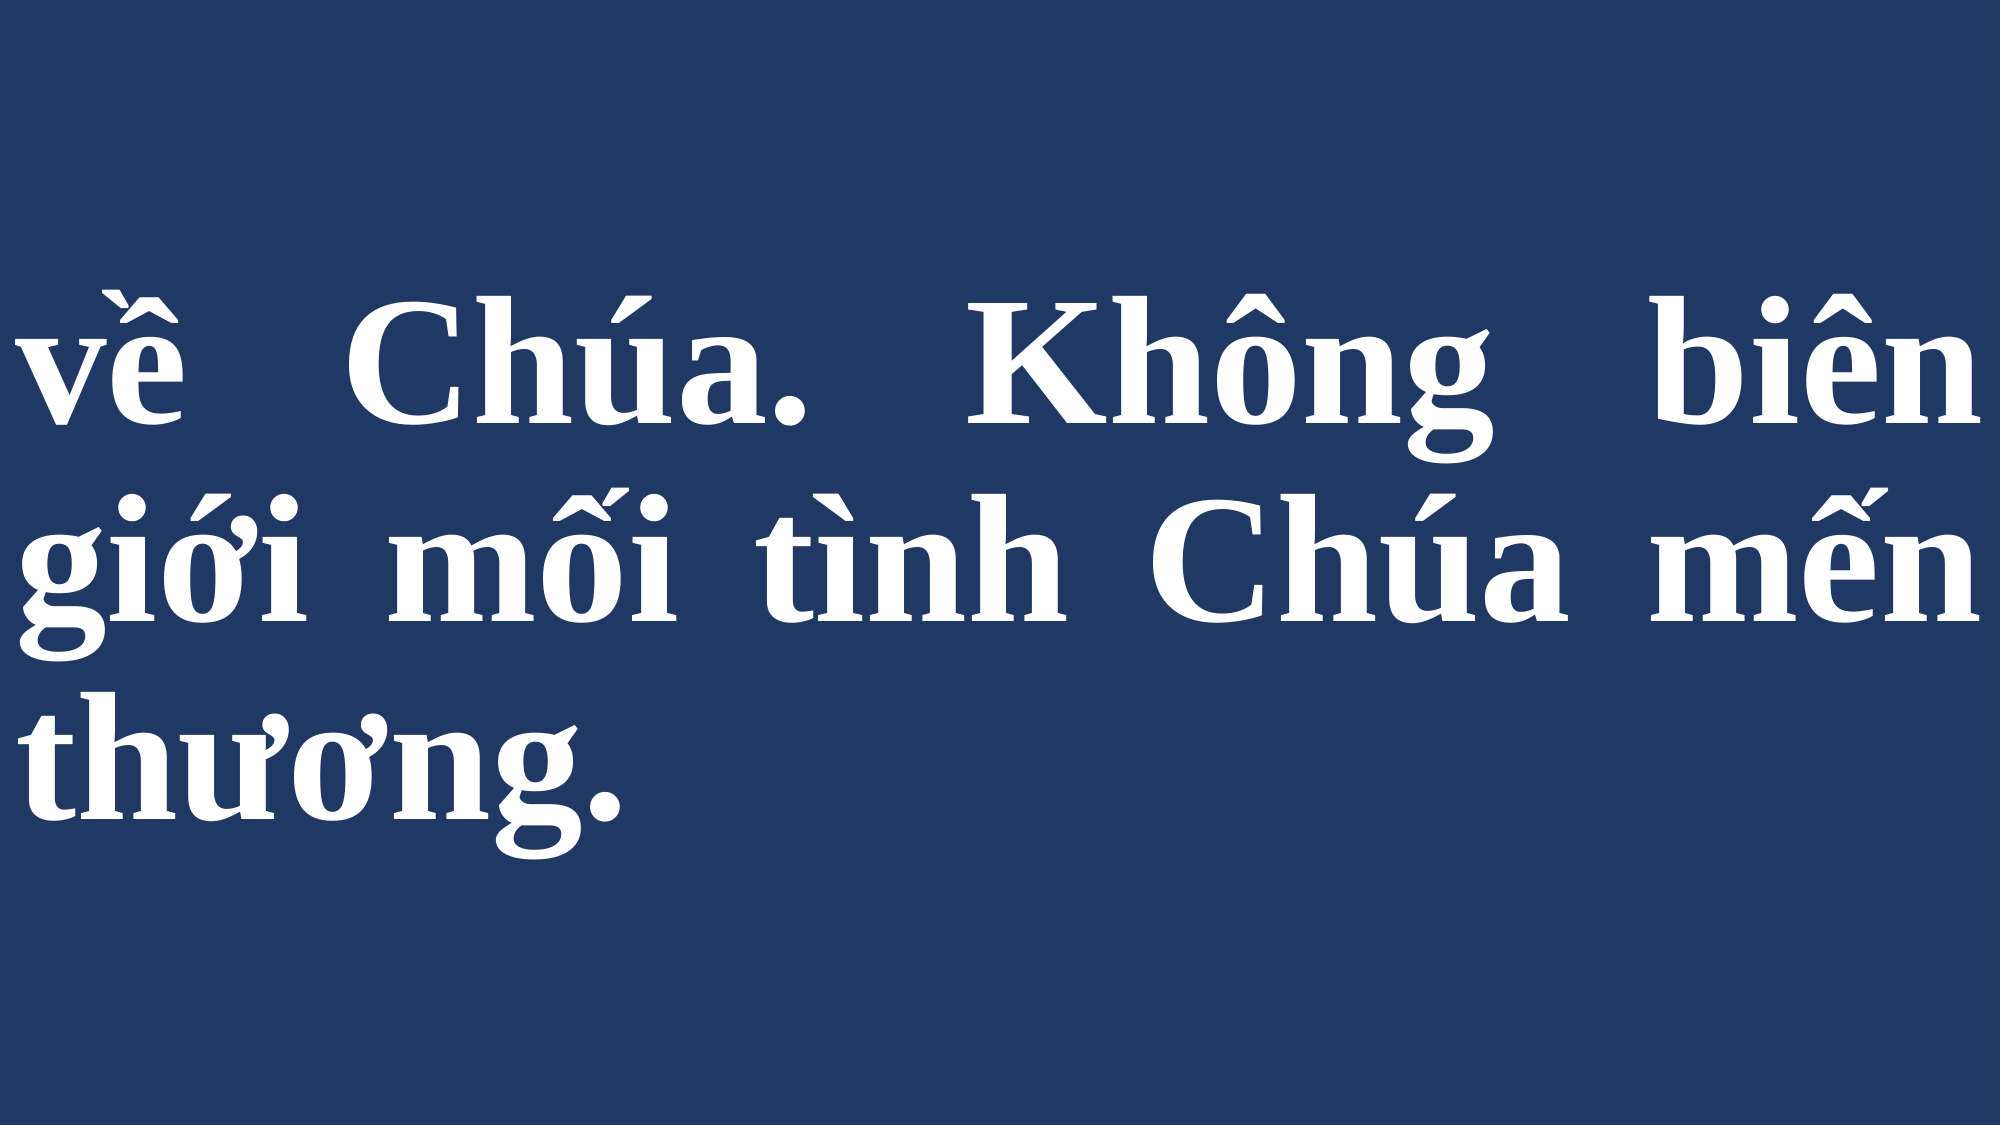

# về Chúa. Không biên giới mối tình Chúa mến thương.